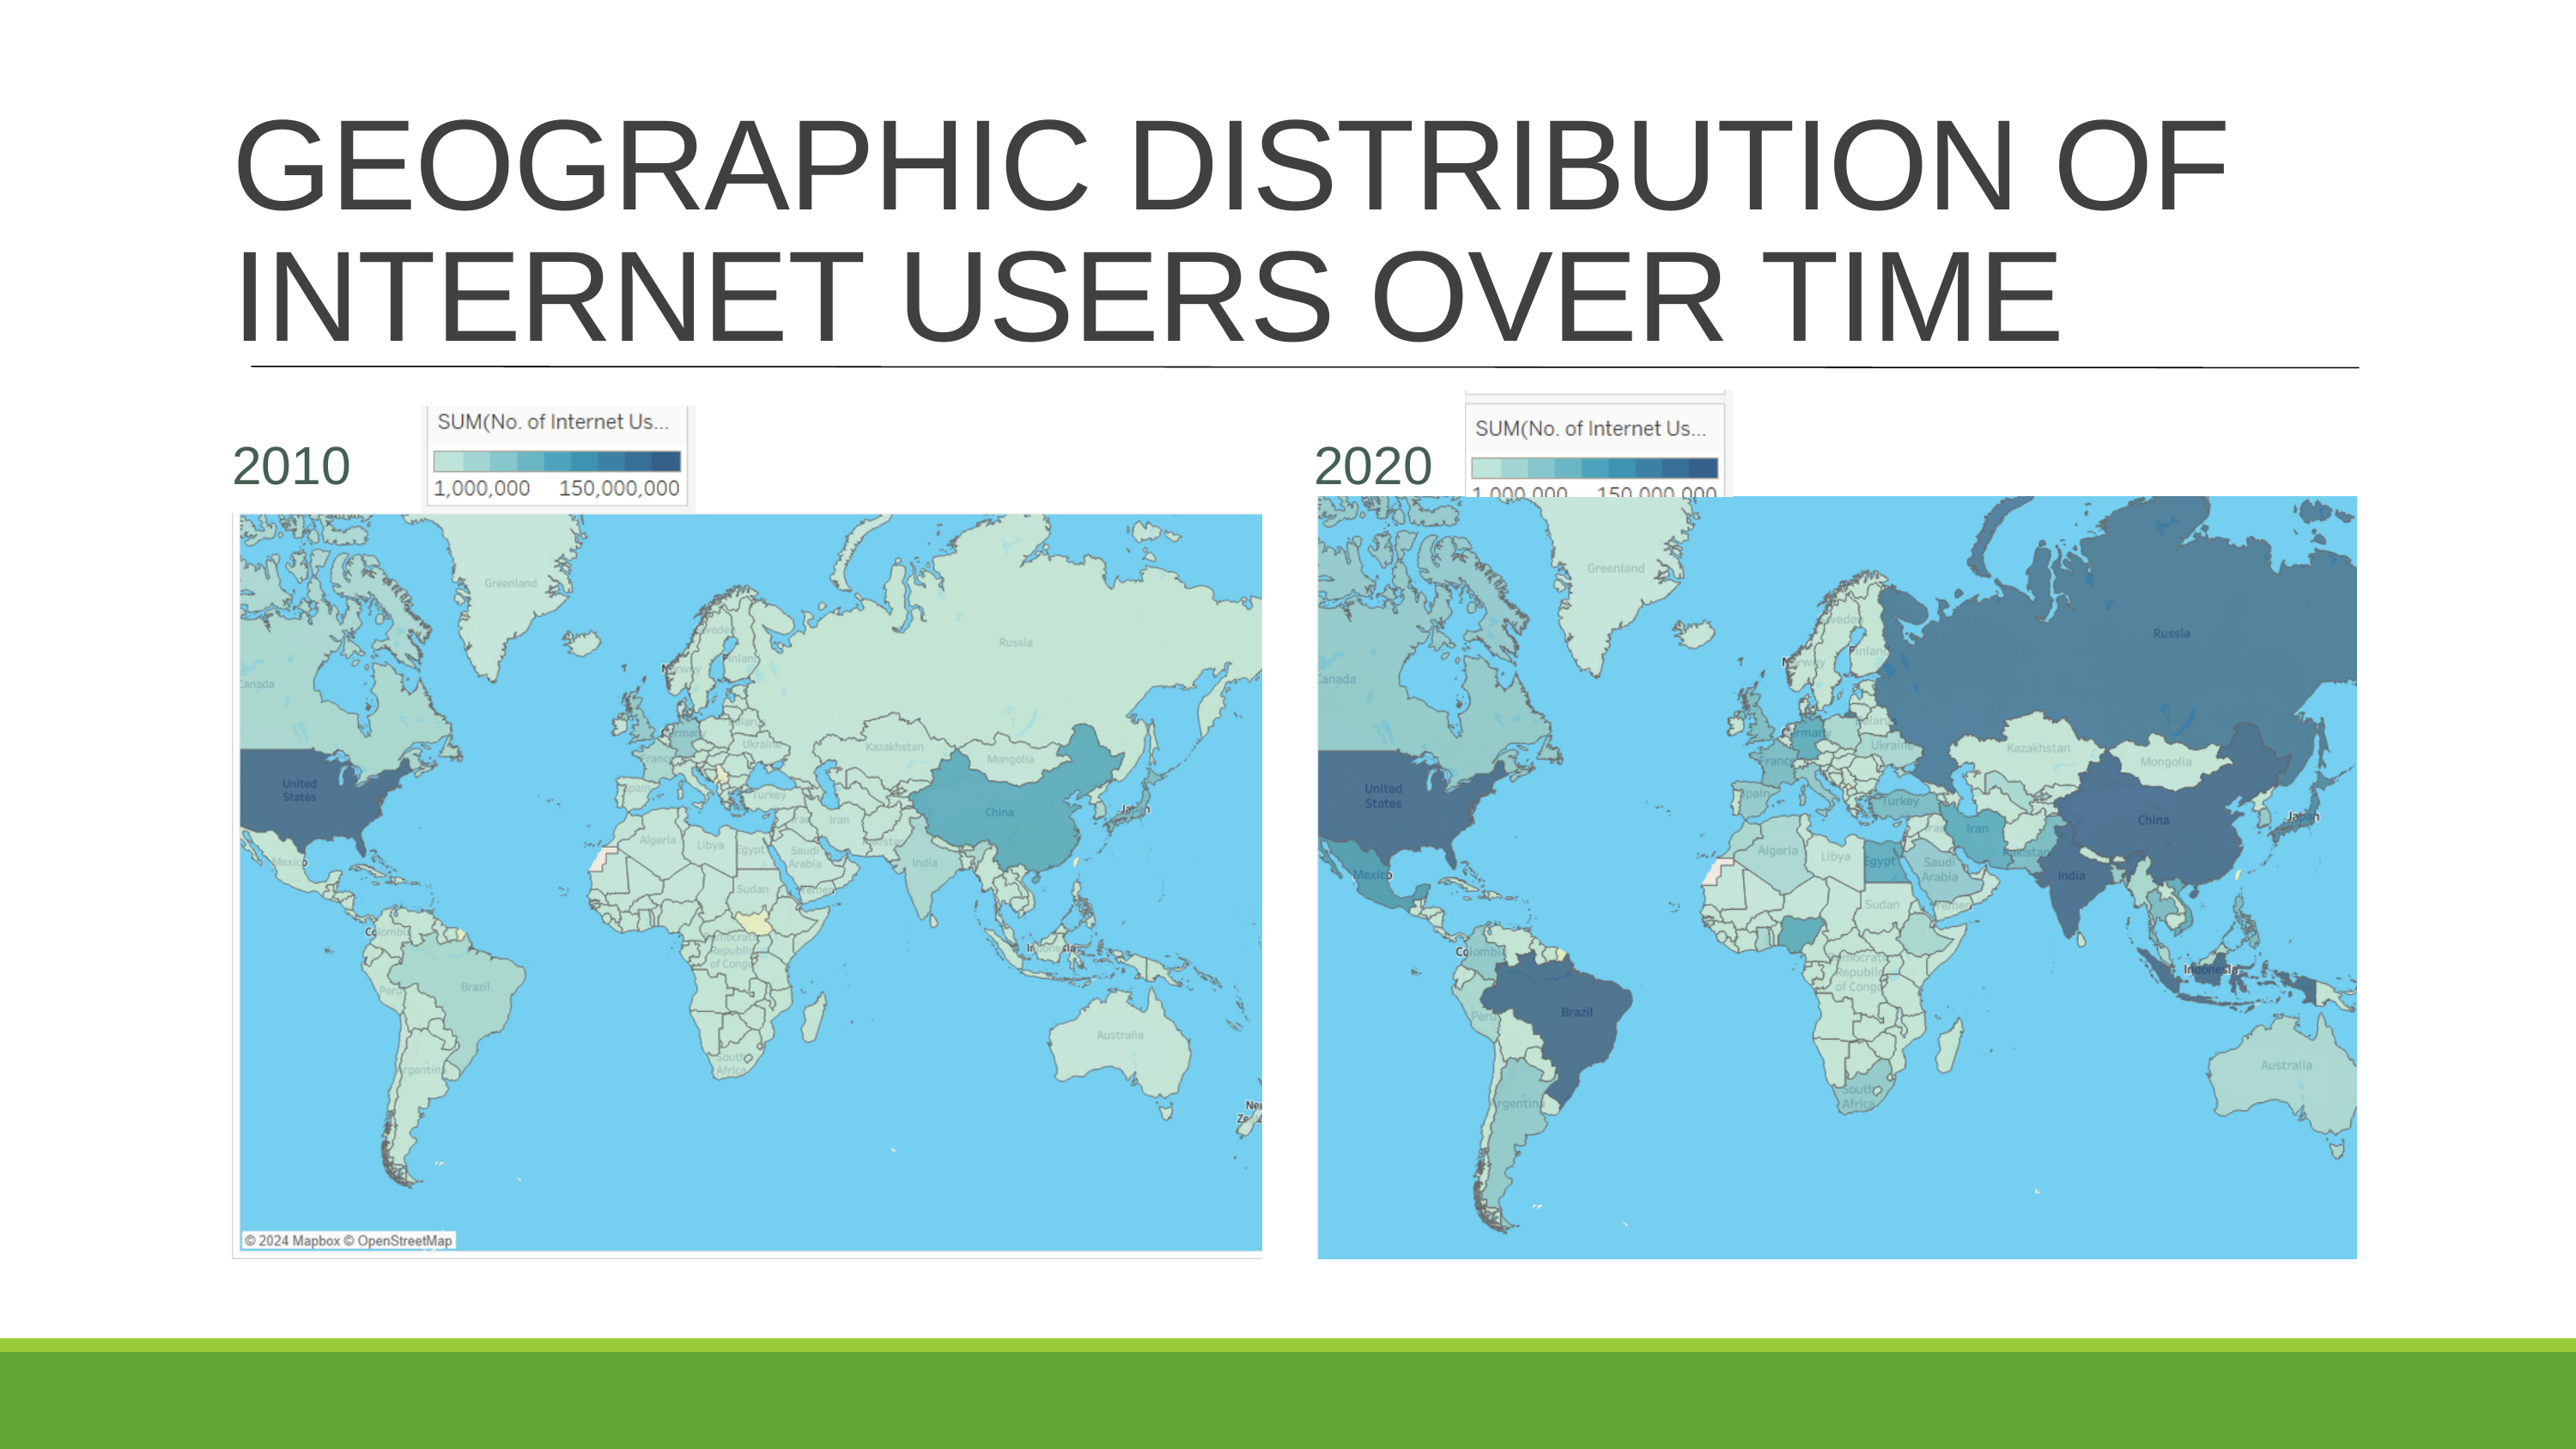

GEOGRAPHIC DISTRIBUTION OF INTERNET USERS OVER TIME

2010

2020